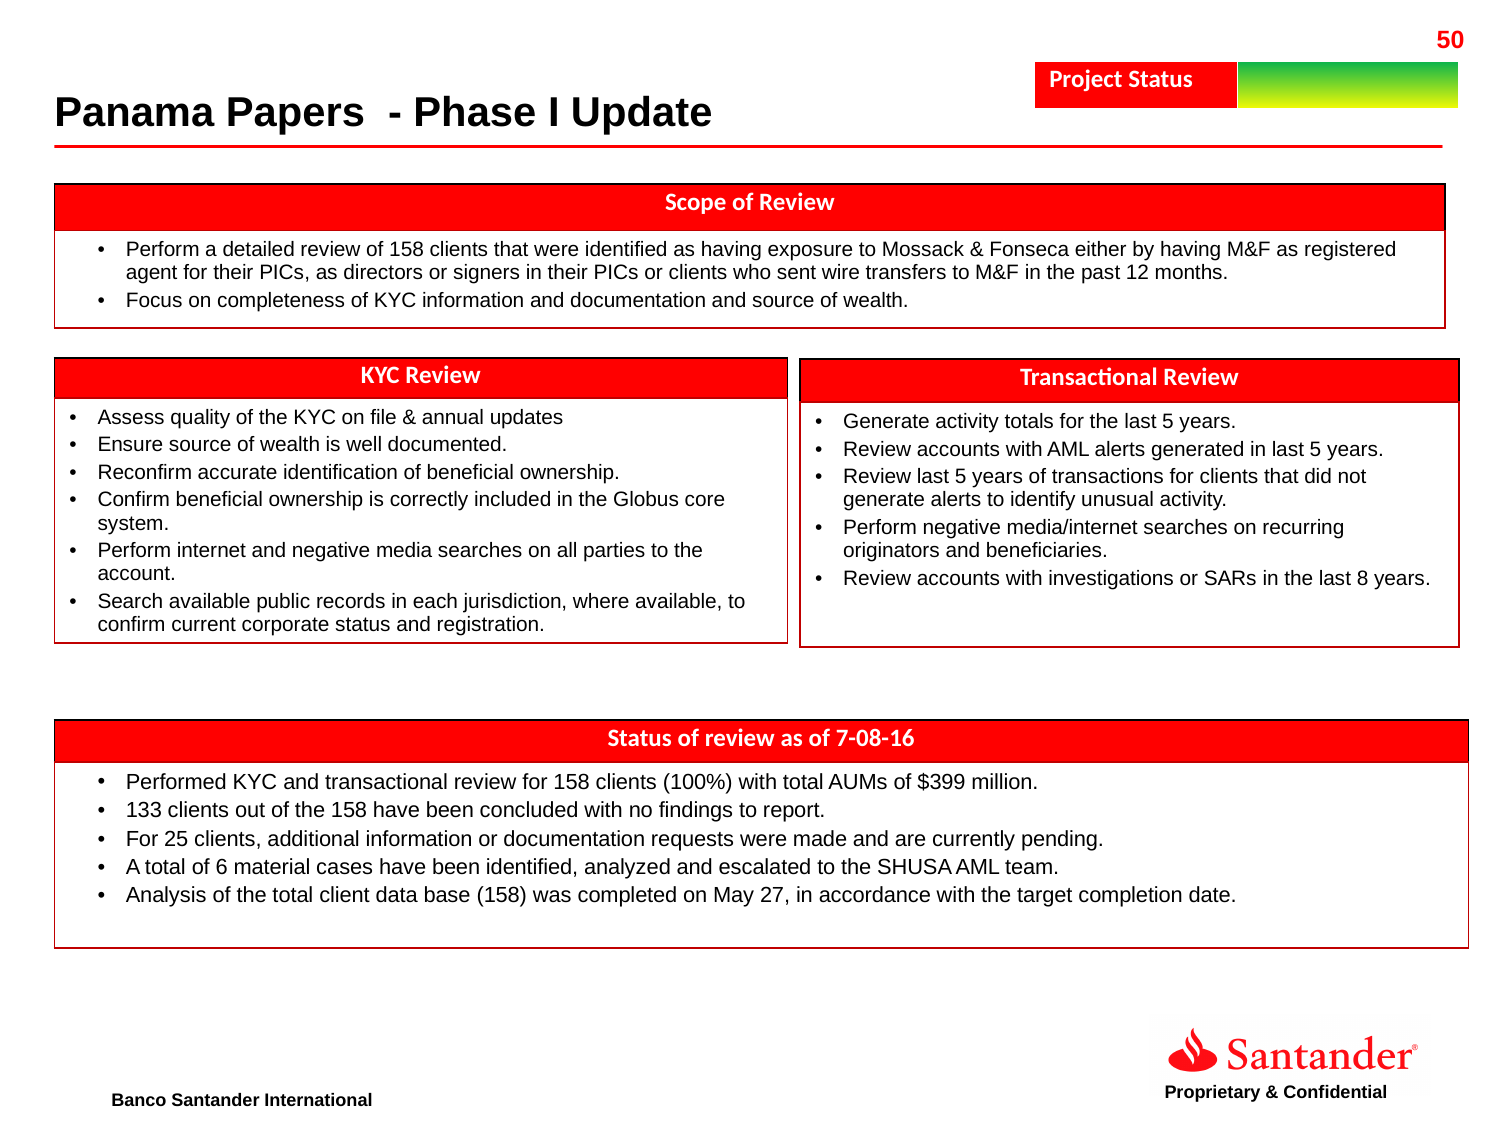

| Project Status |  |
| --- | --- |
Panama Papers  - Phase I Update
| Scope of Review |
| --- |
| Perform a detailed review of 158 clients that were identified as having exposure to Mossack & Fonseca either by having M&F as registered agent for their PICs, as directors or signers in their PICs or clients who sent wire transfers to M&F in the past 12 months. Focus on completeness of KYC information and documentation and source of wealth. |
| KYC Review |
| --- |
| Assess quality of the KYC on file & annual updates Ensure source of wealth is well documented. Reconfirm accurate identification of beneficial ownership. Confirm beneficial ownership is correctly included in the Globus core system. Perform internet and negative media searches on all parties to the account. Search available public records in each jurisdiction, where available, to confirm current corporate status and registration. |
| Transactional Review |
| --- |
| Generate activity totals for the last 5 years. Review accounts with AML alerts generated in last 5 years. Review last 5 years of transactions for clients that did not generate alerts to identify unusual activity. Perform negative media/internet searches on recurring originators and beneficiaries. Review accounts with investigations or SARs in the last 8 years. |
| Status of review as of 7-08-16 |
| --- |
| Performed KYC and transactional review for 158 clients (100%) with total AUMs of $399 million. 133 clients out of the 158 have been concluded with no findings to report. For 25 clients, additional information or documentation requests were made and are currently pending. A total of 6 material cases have been identified, analyzed and escalated to the SHUSA AML team. Analysis of the total client data base (158) was completed on May 27, in accordance with the target completion date. |